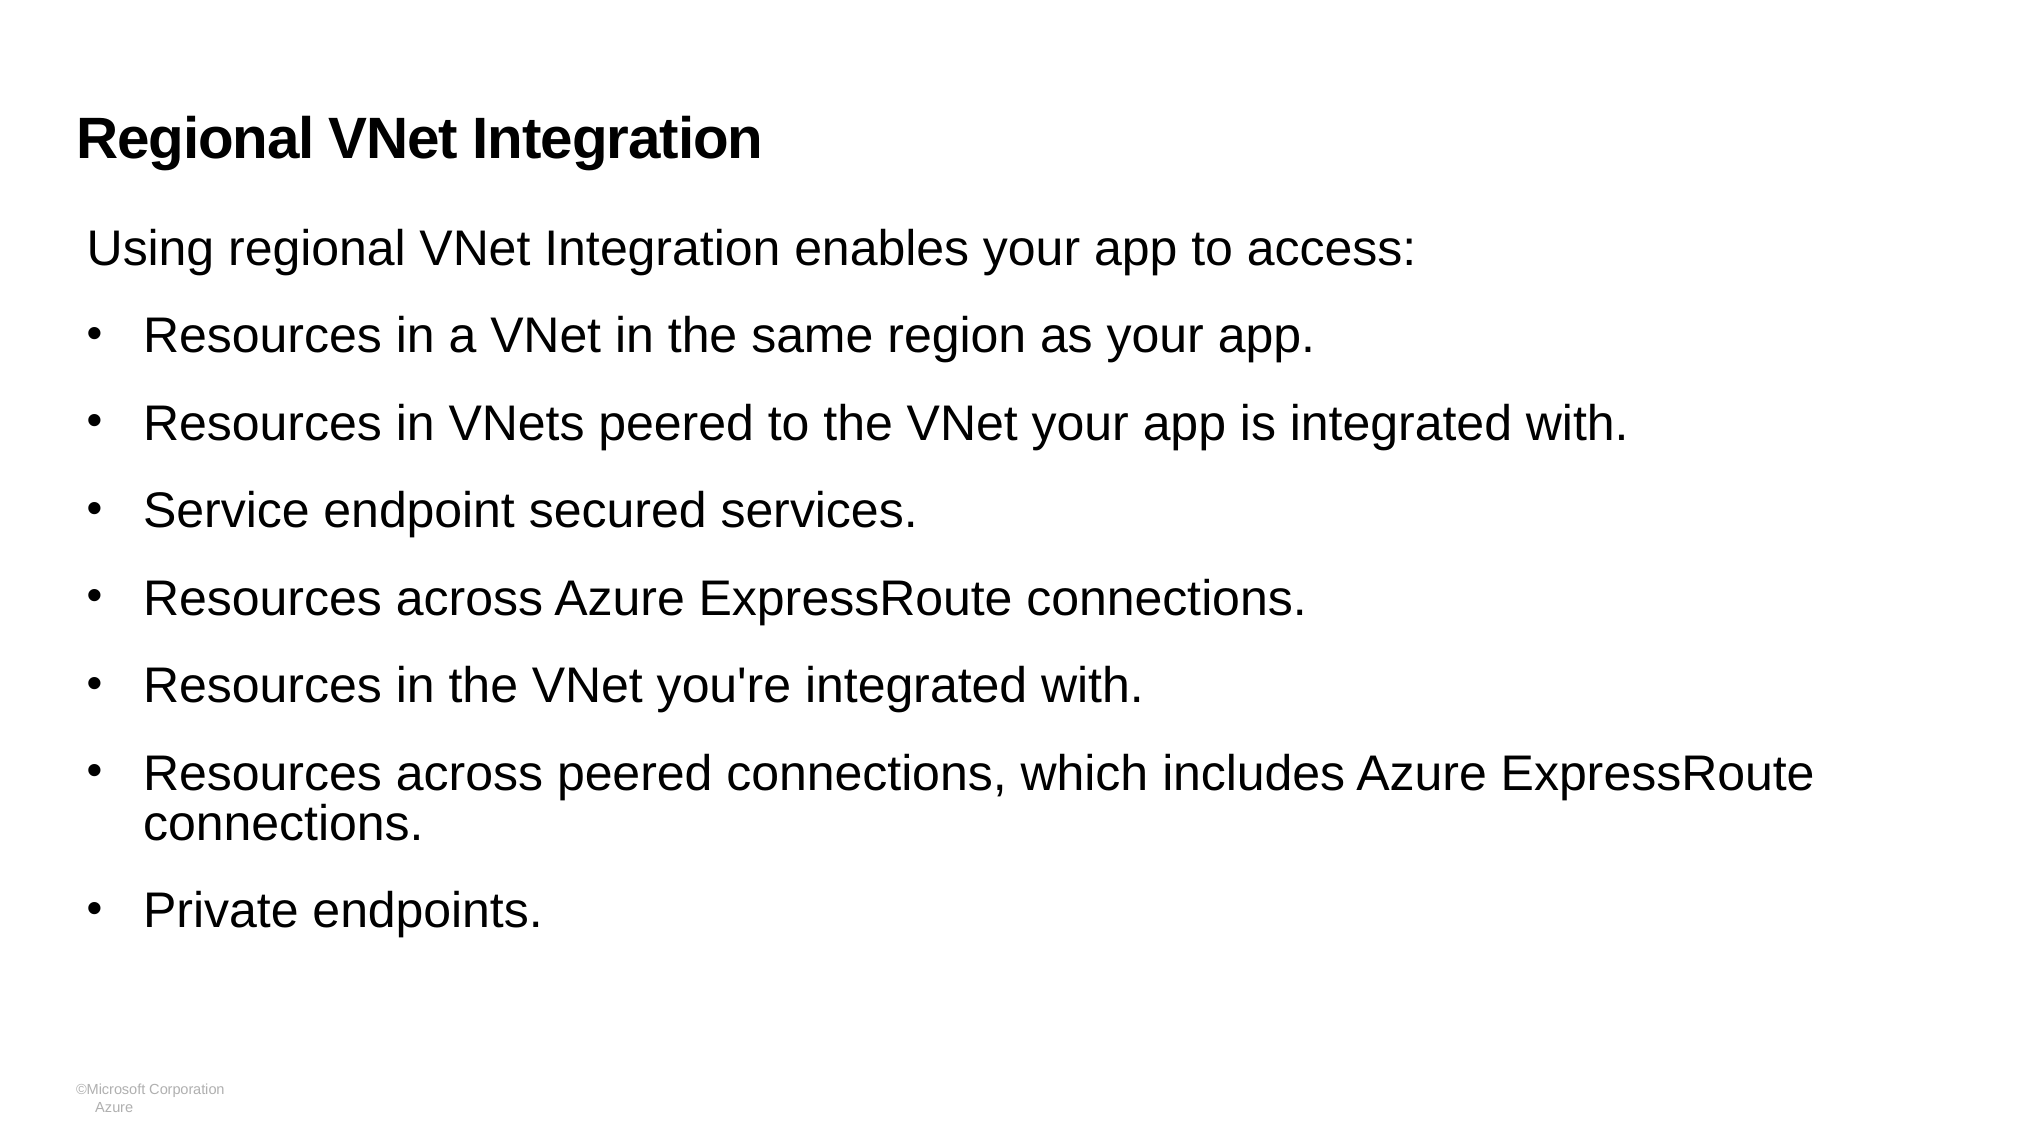

# Regional VNet Integration
Using regional VNet Integration enables your app to access:
Resources in a VNet in the same region as your app.
Resources in VNets peered to the VNet your app is integrated with.
Service endpoint secured services.
Resources across Azure ExpressRoute connections.
Resources in the VNet you're integrated with.
Resources across peered connections, which includes Azure ExpressRoute connections.
Private endpoints.